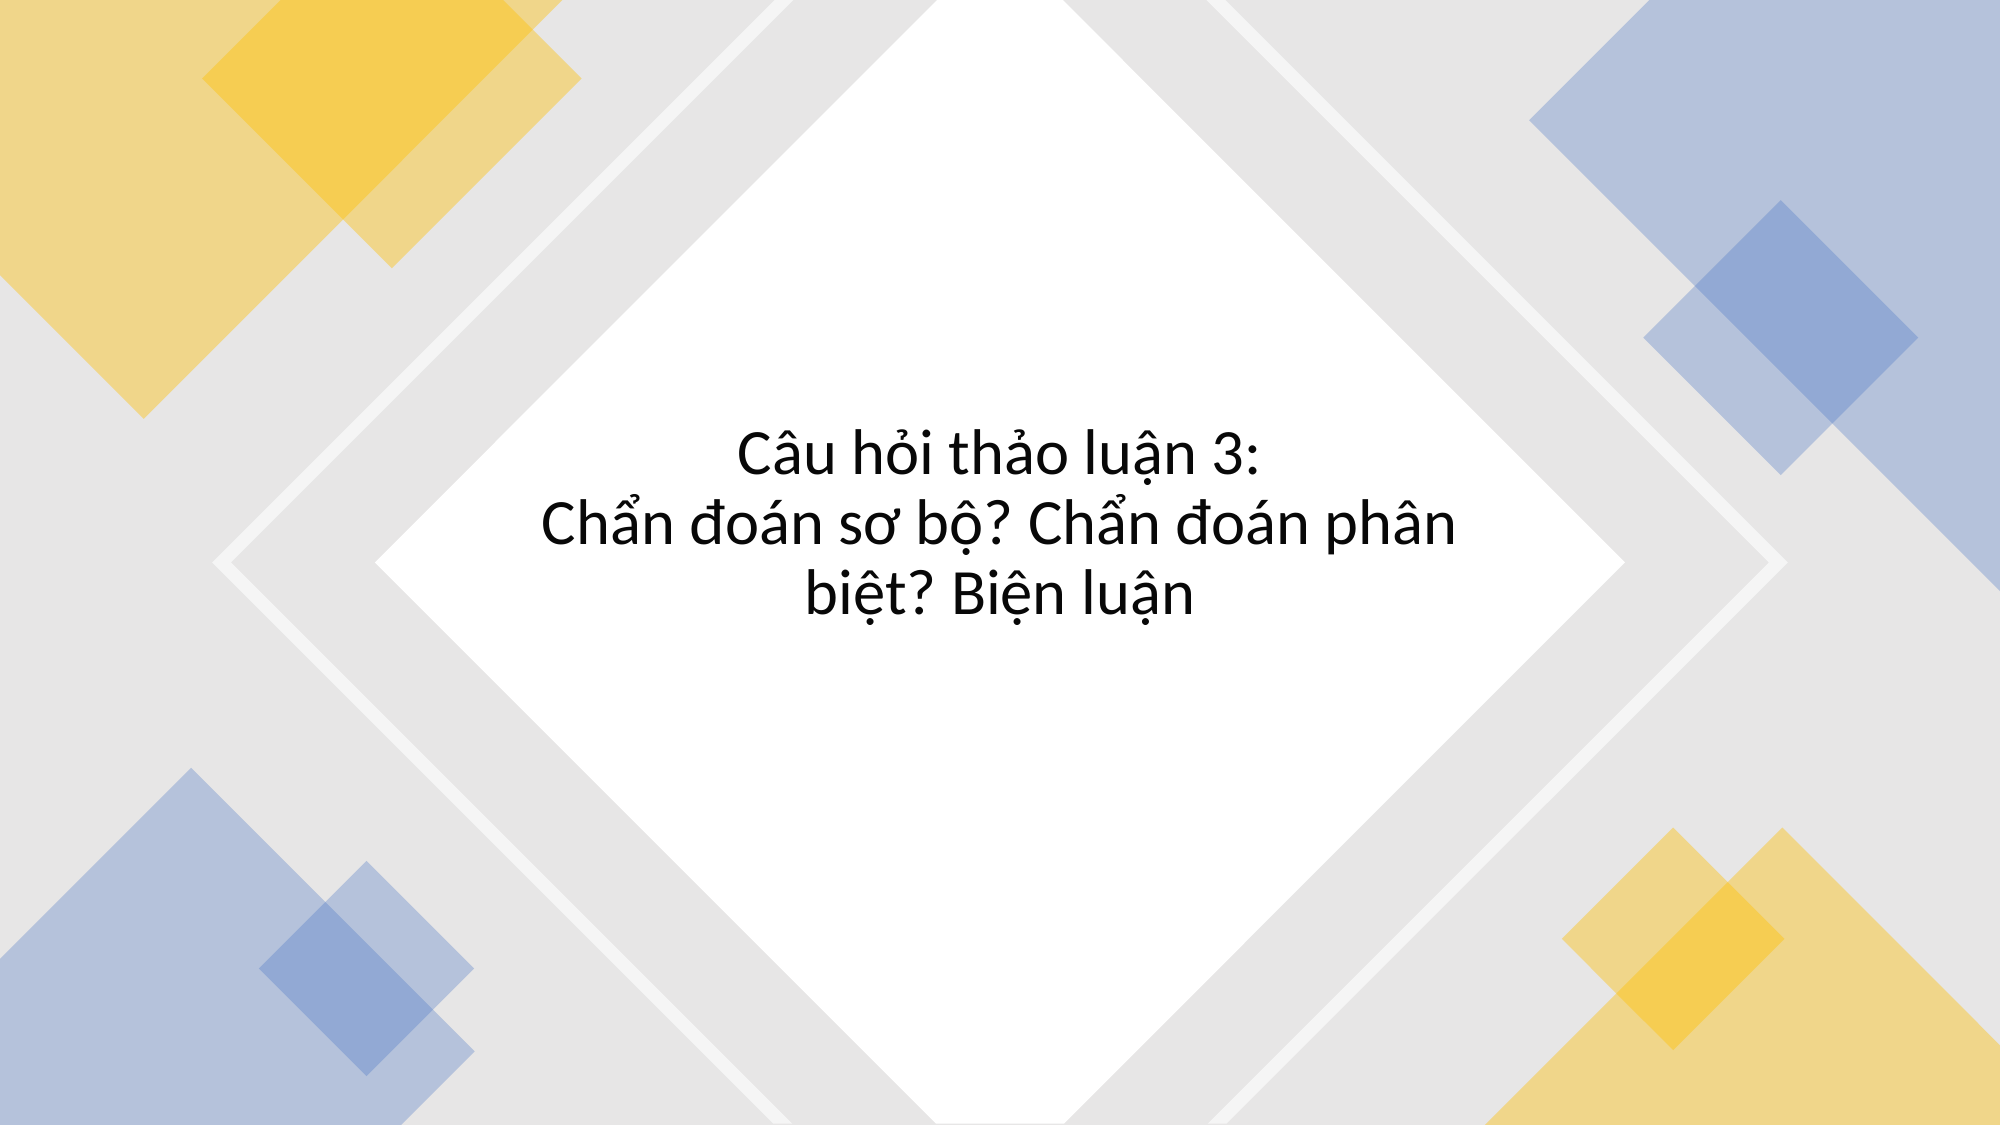

# Câu hỏi thảo luận 3: Chẩn đoán sơ bộ? Chẩn đoán phân biệt? Biện luận